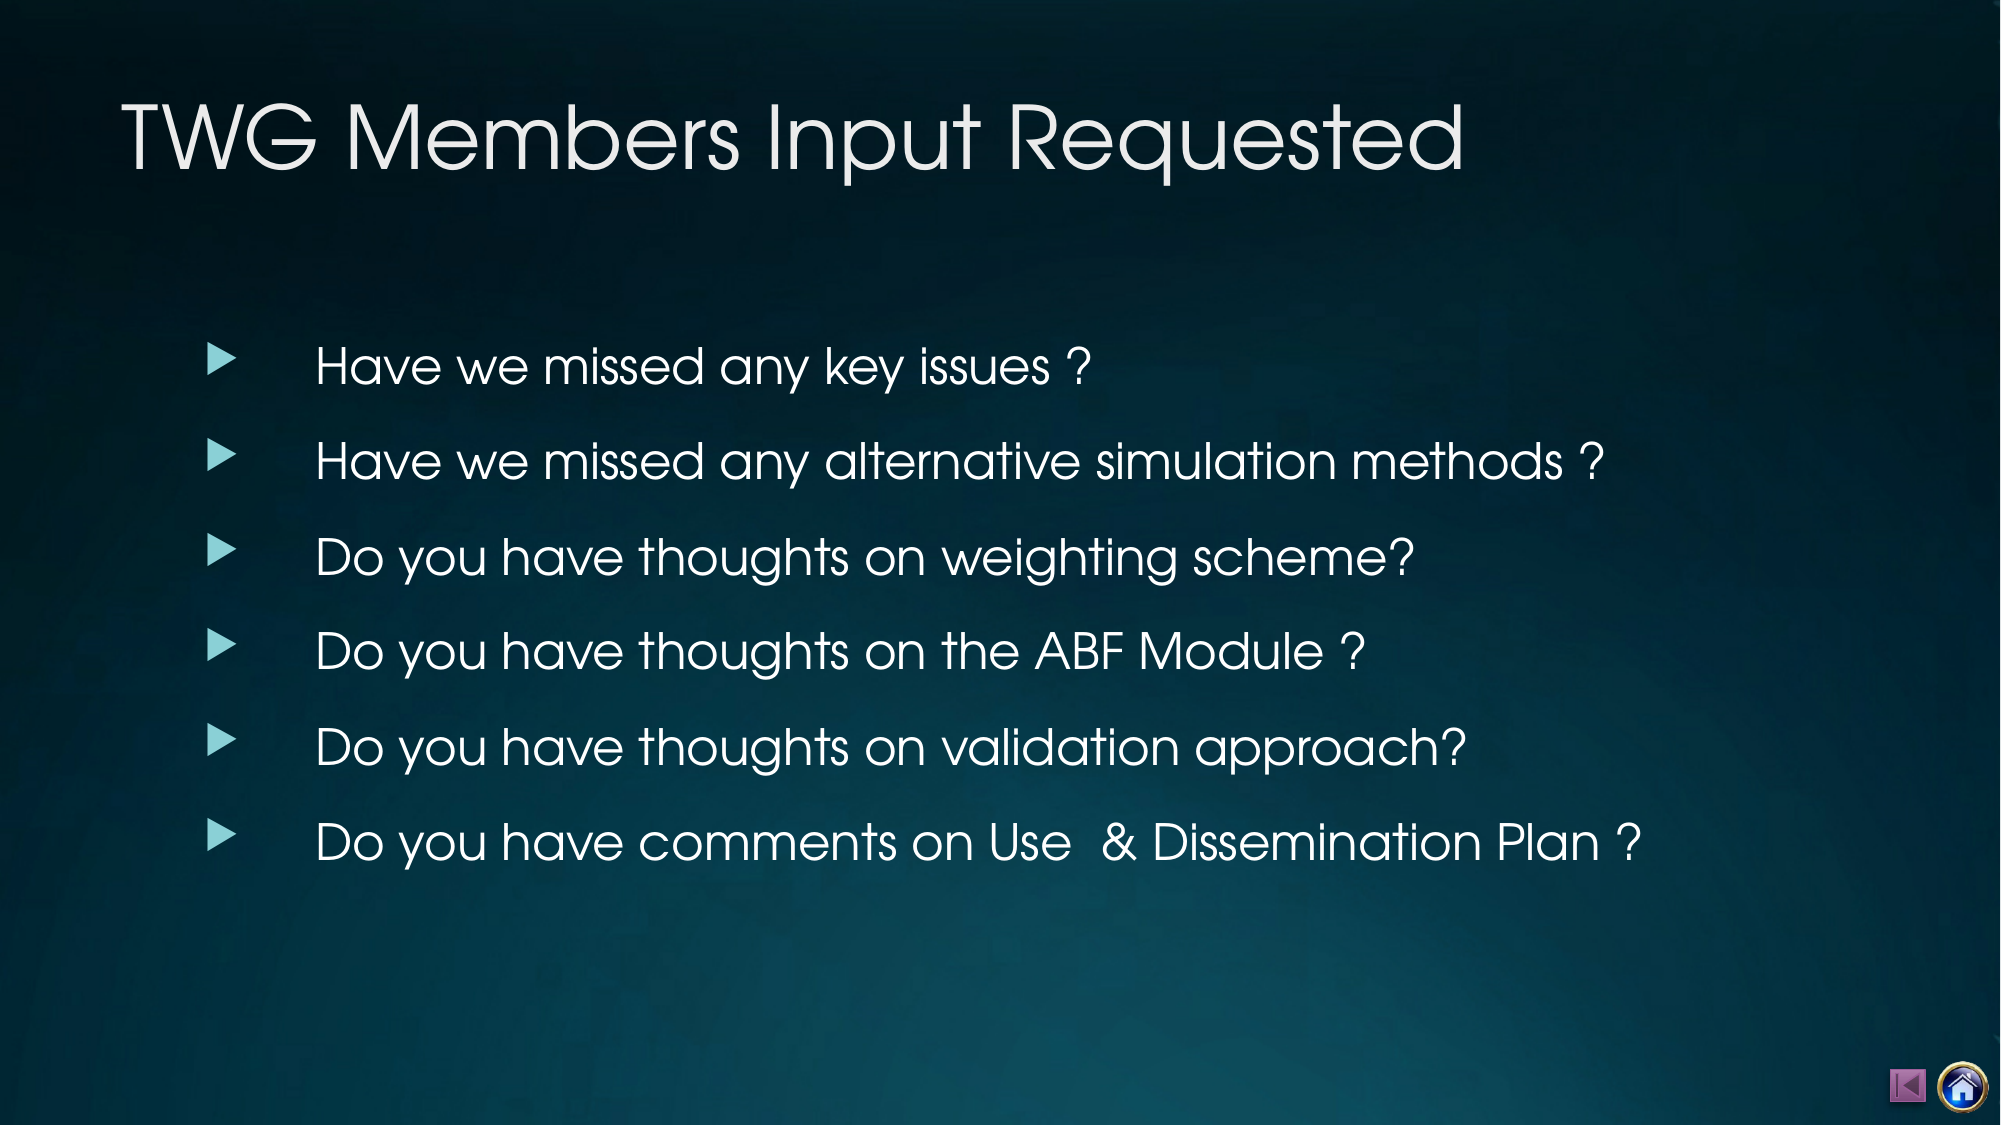

# TWG Members Input Requested
Have we missed any key issues ?
Have we missed any alternative simulation methods ?
Do you have thoughts on weighting scheme?
Do you have thoughts on the ABF Module ?
Do you have thoughts on validation approach?
Do you have comments on Use  & Dissemination Plan ?